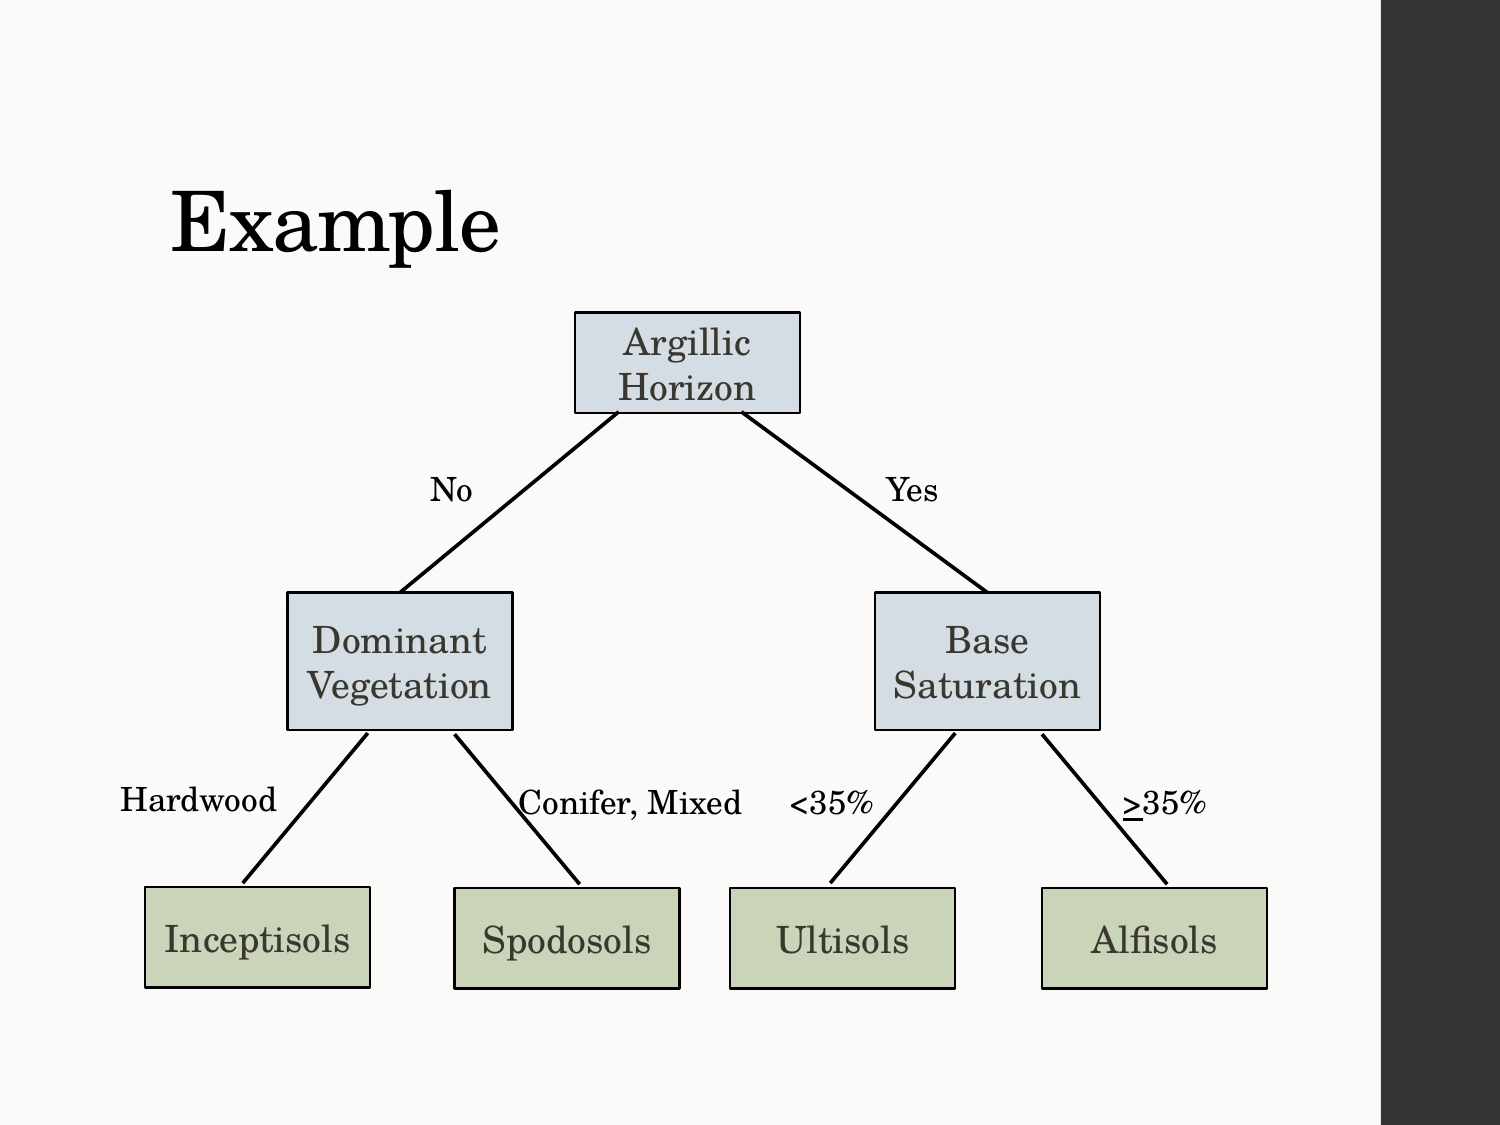

# Example
Argillic Horizon
No
Yes
Dominant Vegetation
Base Saturation
Hardwood
Conifer, Mixed
<35%
>35%
Inceptisols
Spodosols
Ultisols
Alfisols